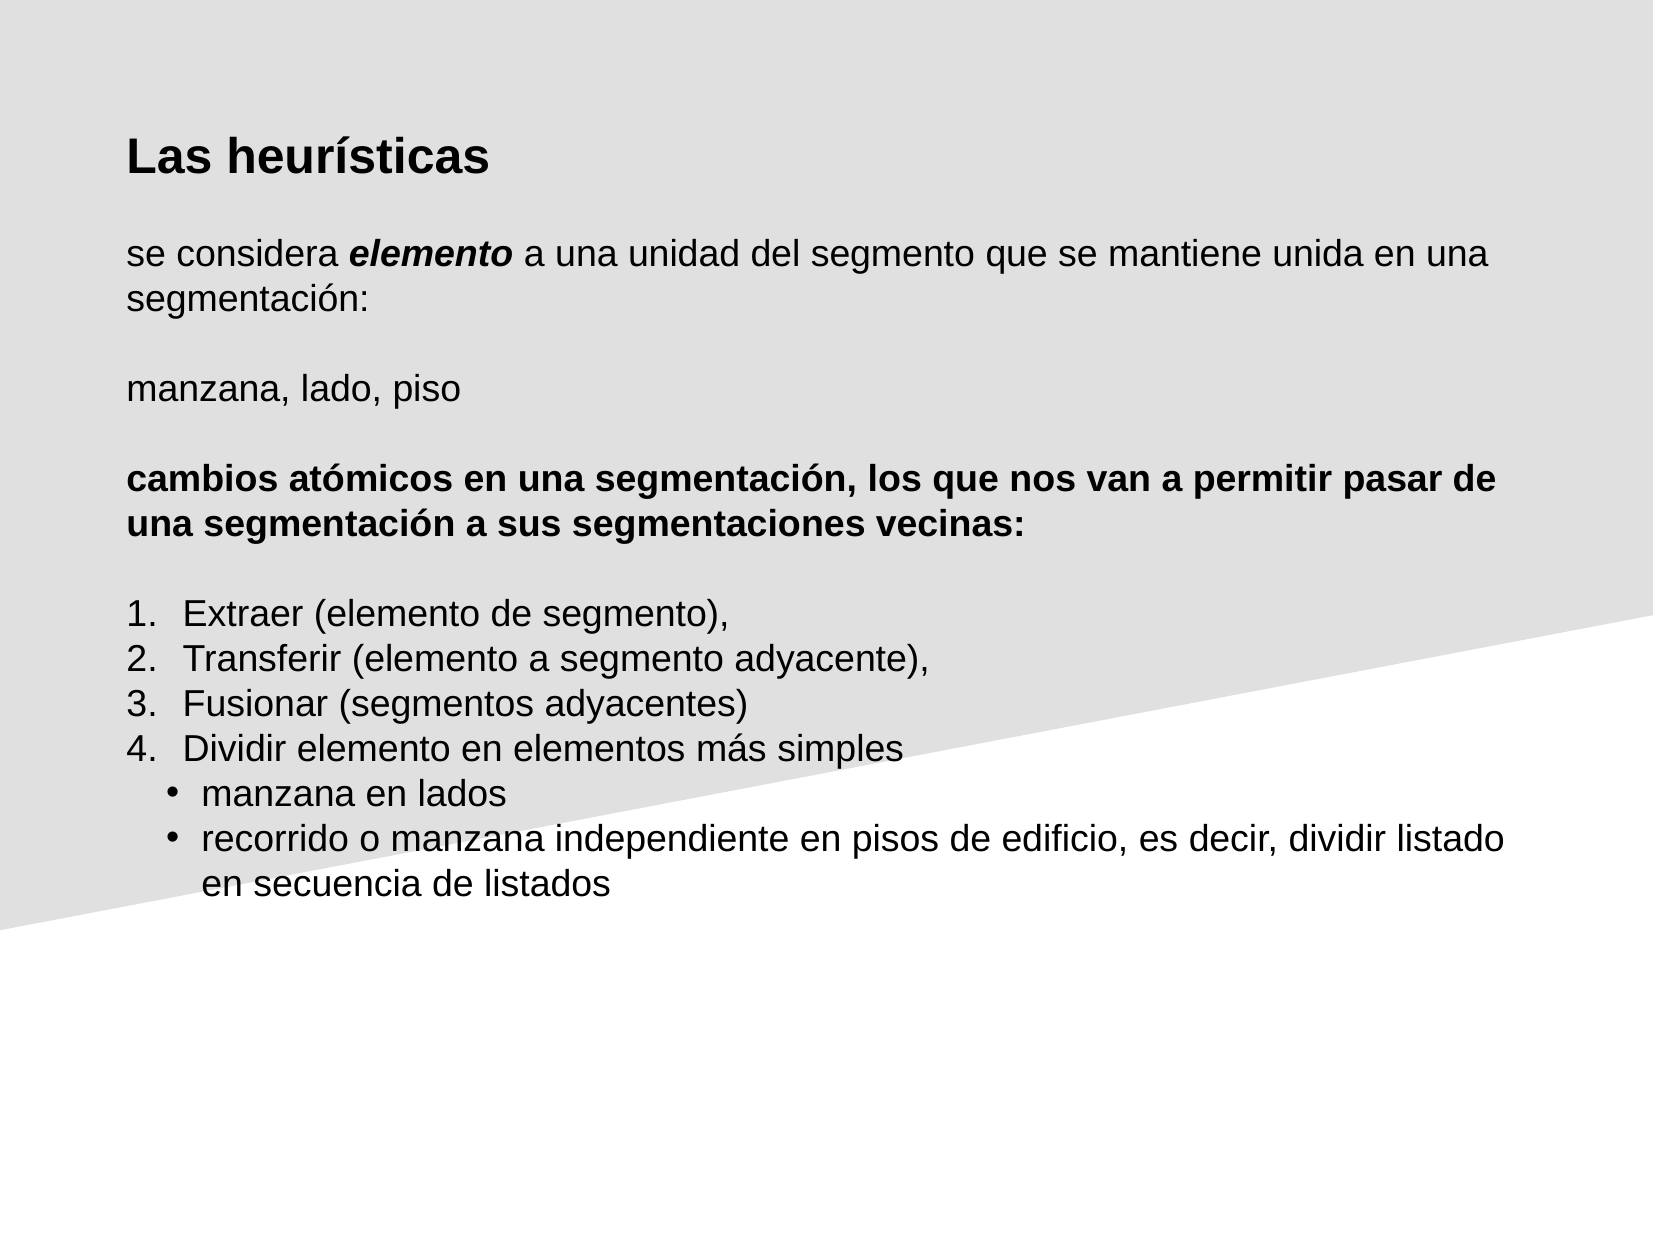

Las heurísticas
se considera elemento a una unidad del segmento que se mantiene unida en una segmentación:
manzana, lado, piso

cambios atómicos en una segmentación, los que nos van a permitir pasar de una segmentación a sus segmentaciones vecinas:

Extraer (elemento de segmento),
Transferir (elemento a segmento adyacente),
Fusionar (segmentos adyacentes)
Dividir elemento en elementos más simples
​manzana en lados
recorrido o manzana independiente en pisos de edificio, es decir, dividir listado en secuencia de listados